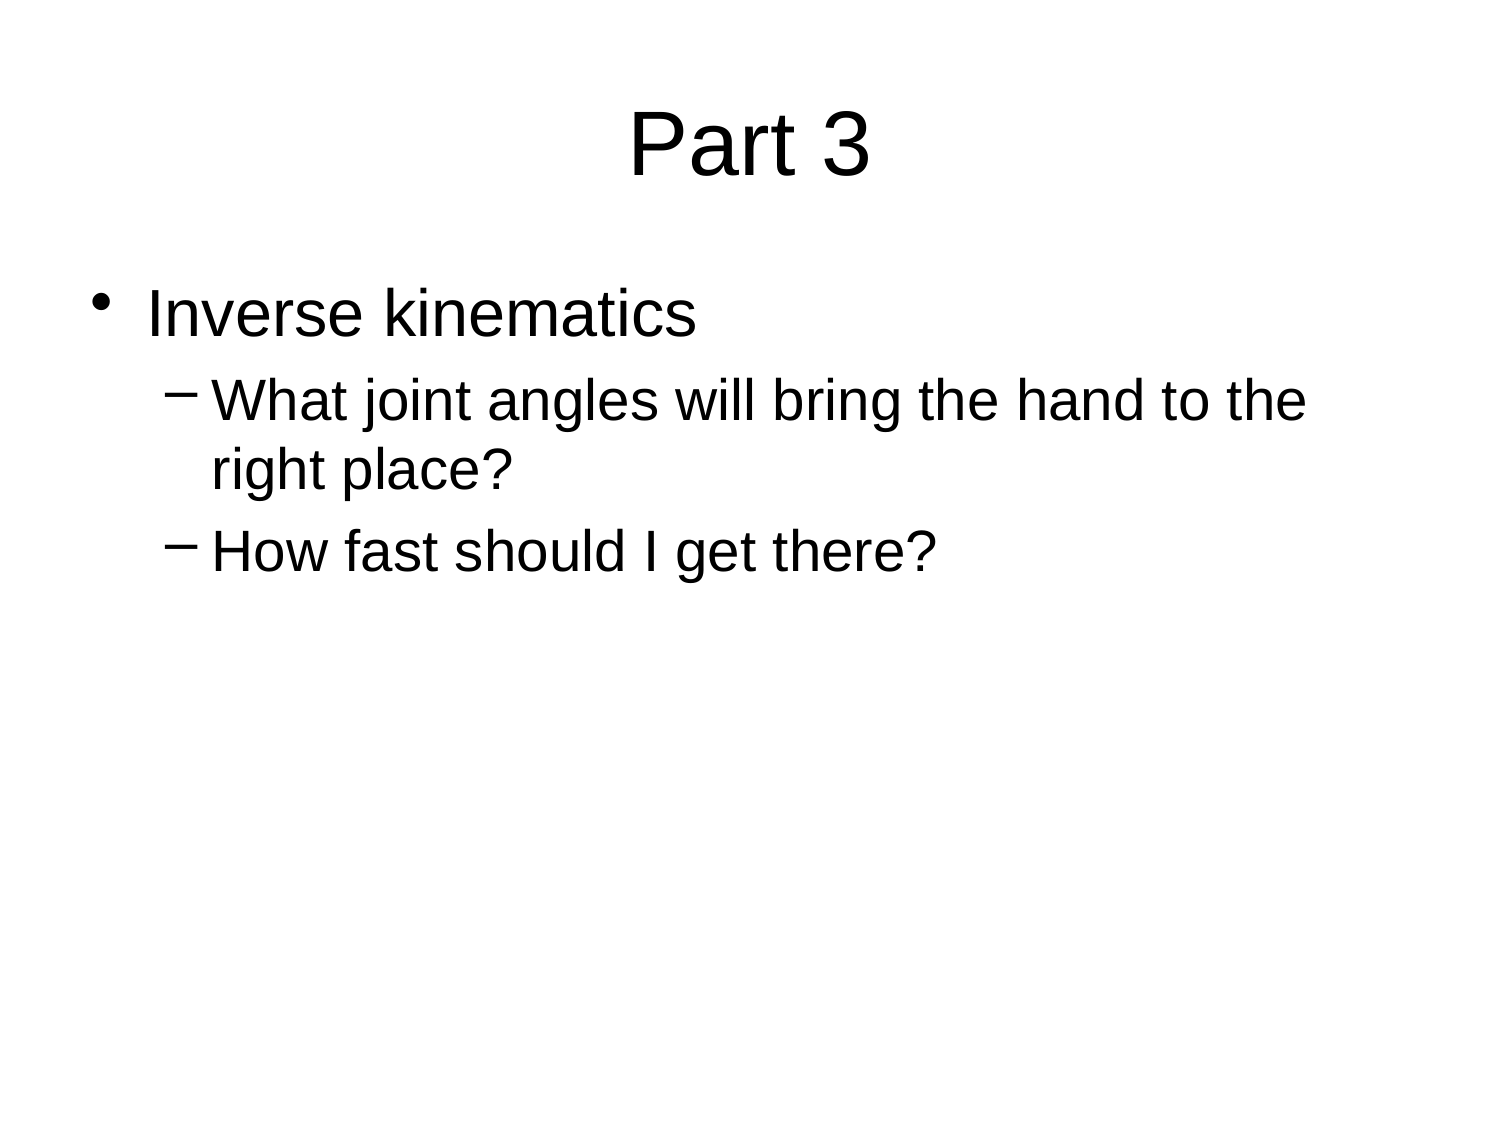

# Part 3
Inverse kinematics
What joint angles will bring the hand to the right place?
How fast should I get there?